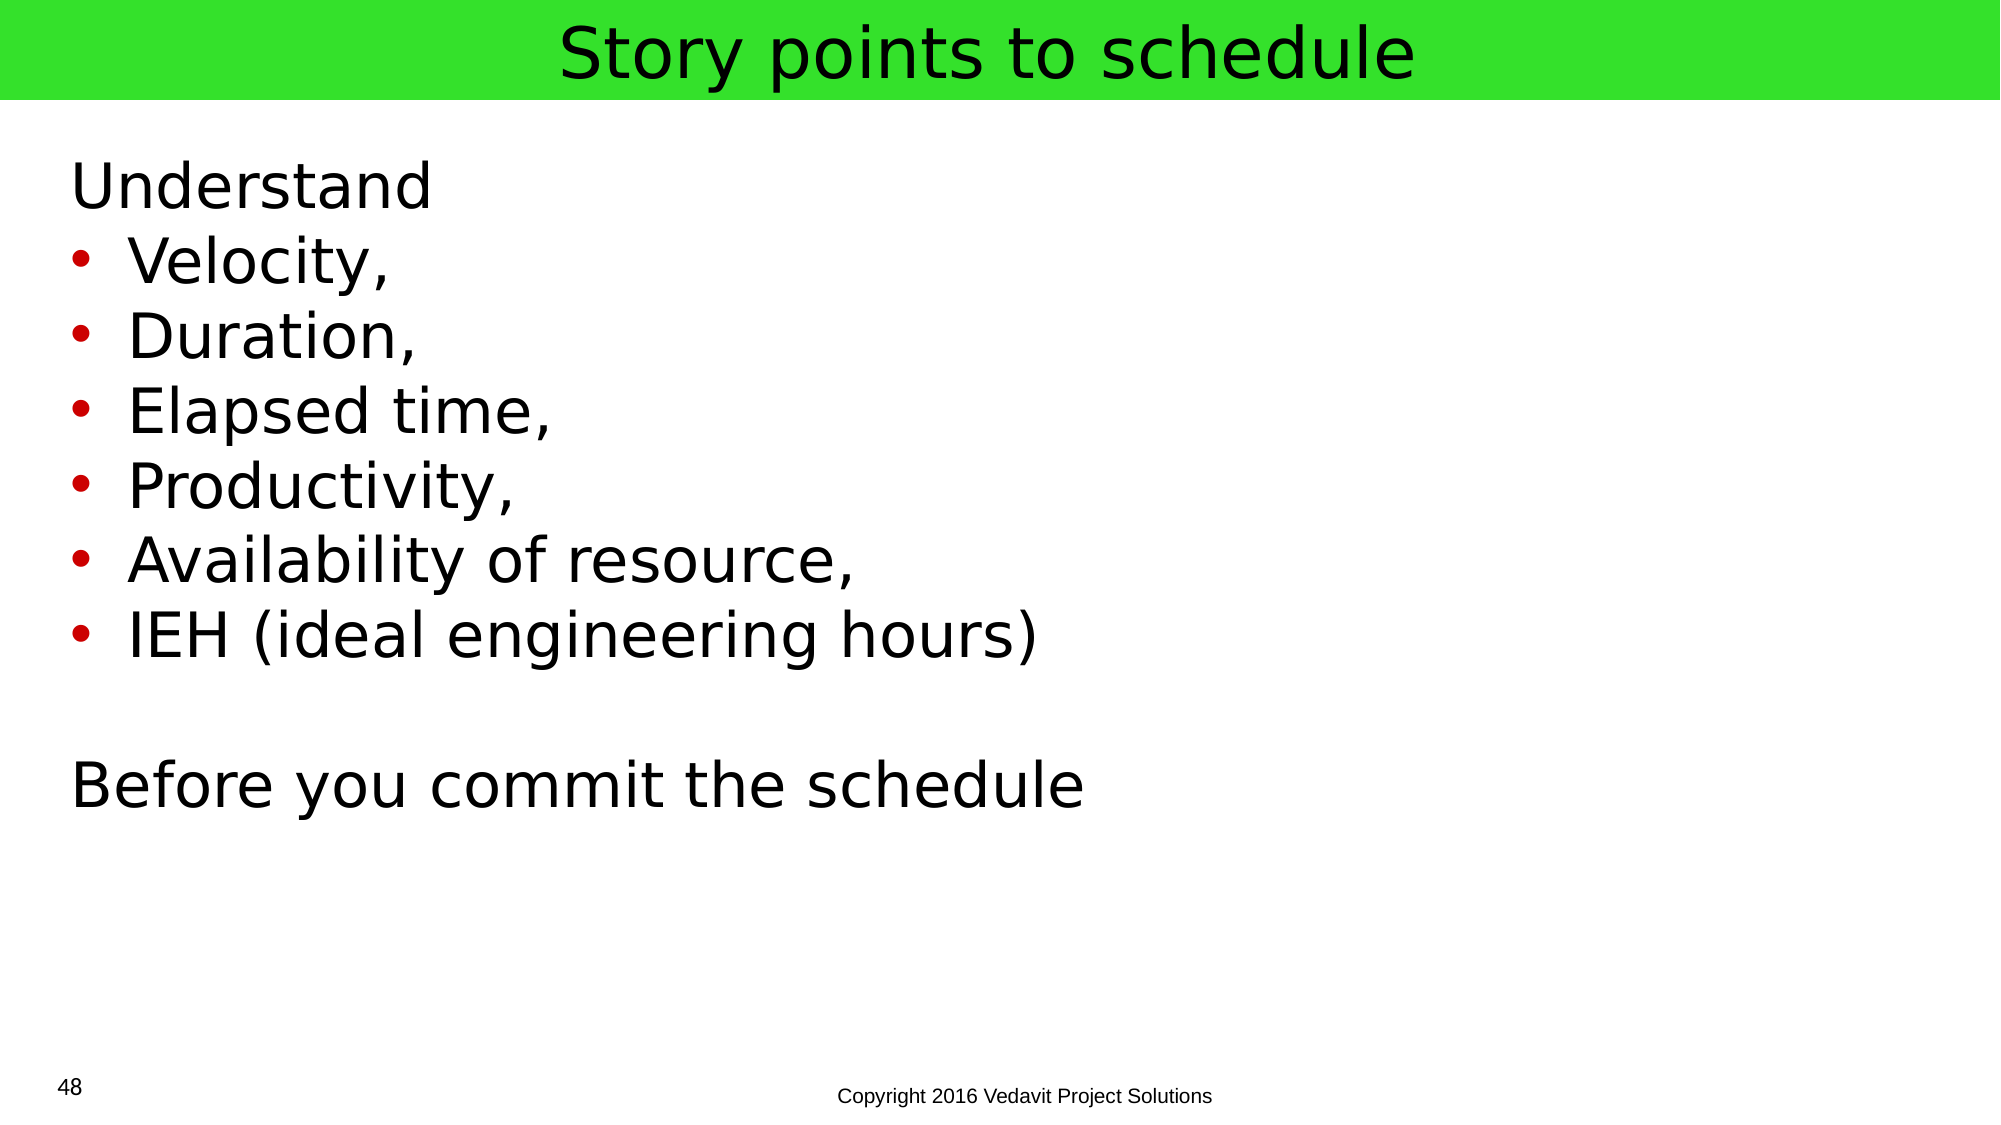

# Story points to schedule
Understand
Velocity,
Duration,
Elapsed time,
Productivity,
Availability of resource,
IEH (ideal engineering hours)

Before you commit the schedule

48